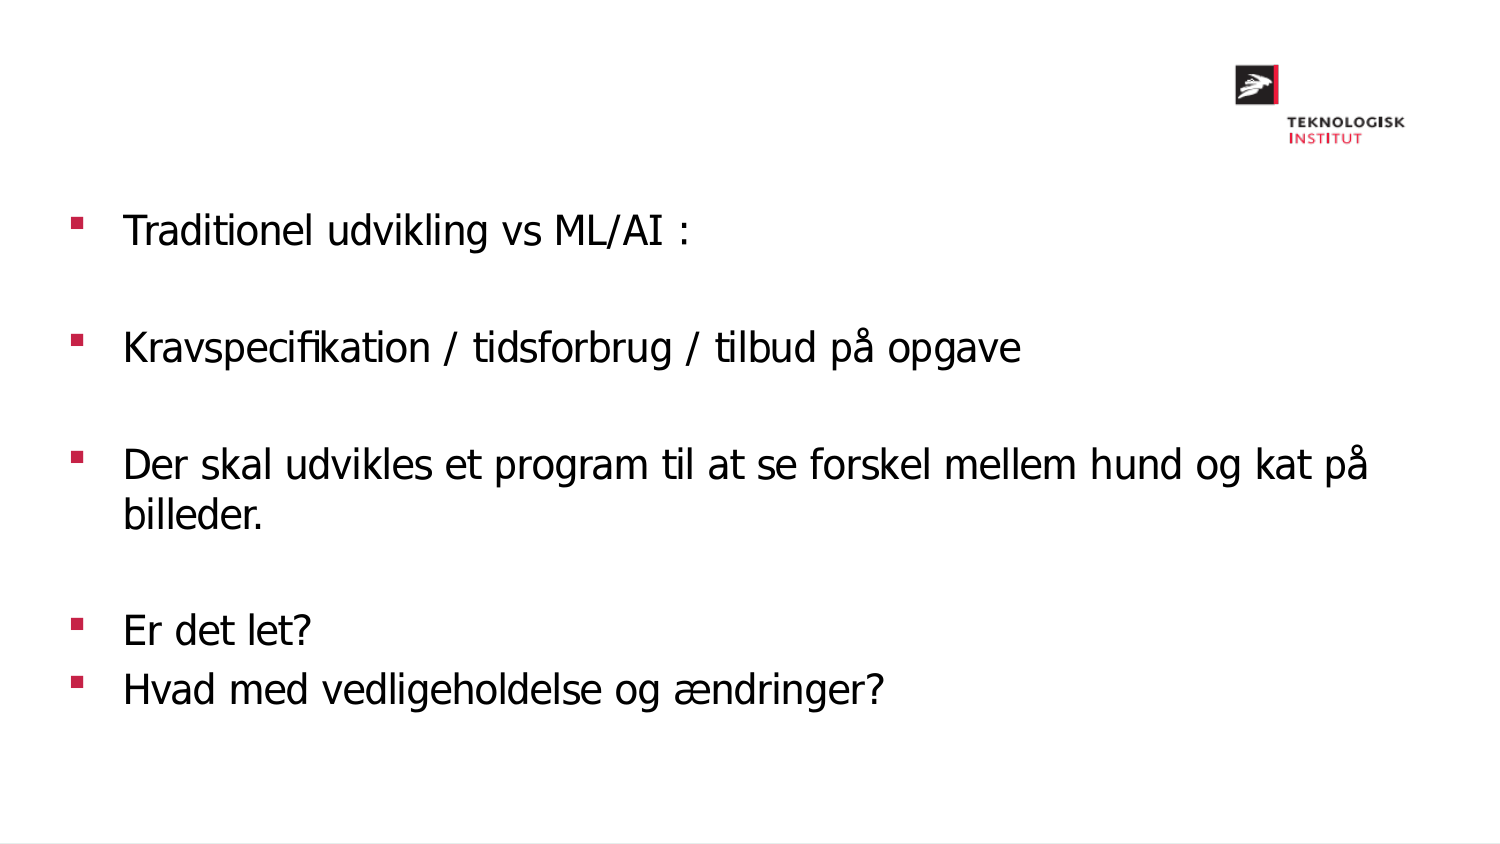

Traditionel udvikling vs ML/AI :

Kravspecifikation / tidsforbrug / tilbud på opgave

Der skal udvikles et program til at se forskel mellem hund og kat på billeder.

Er det let?
Hvad med vedligeholdelse og ændringer?